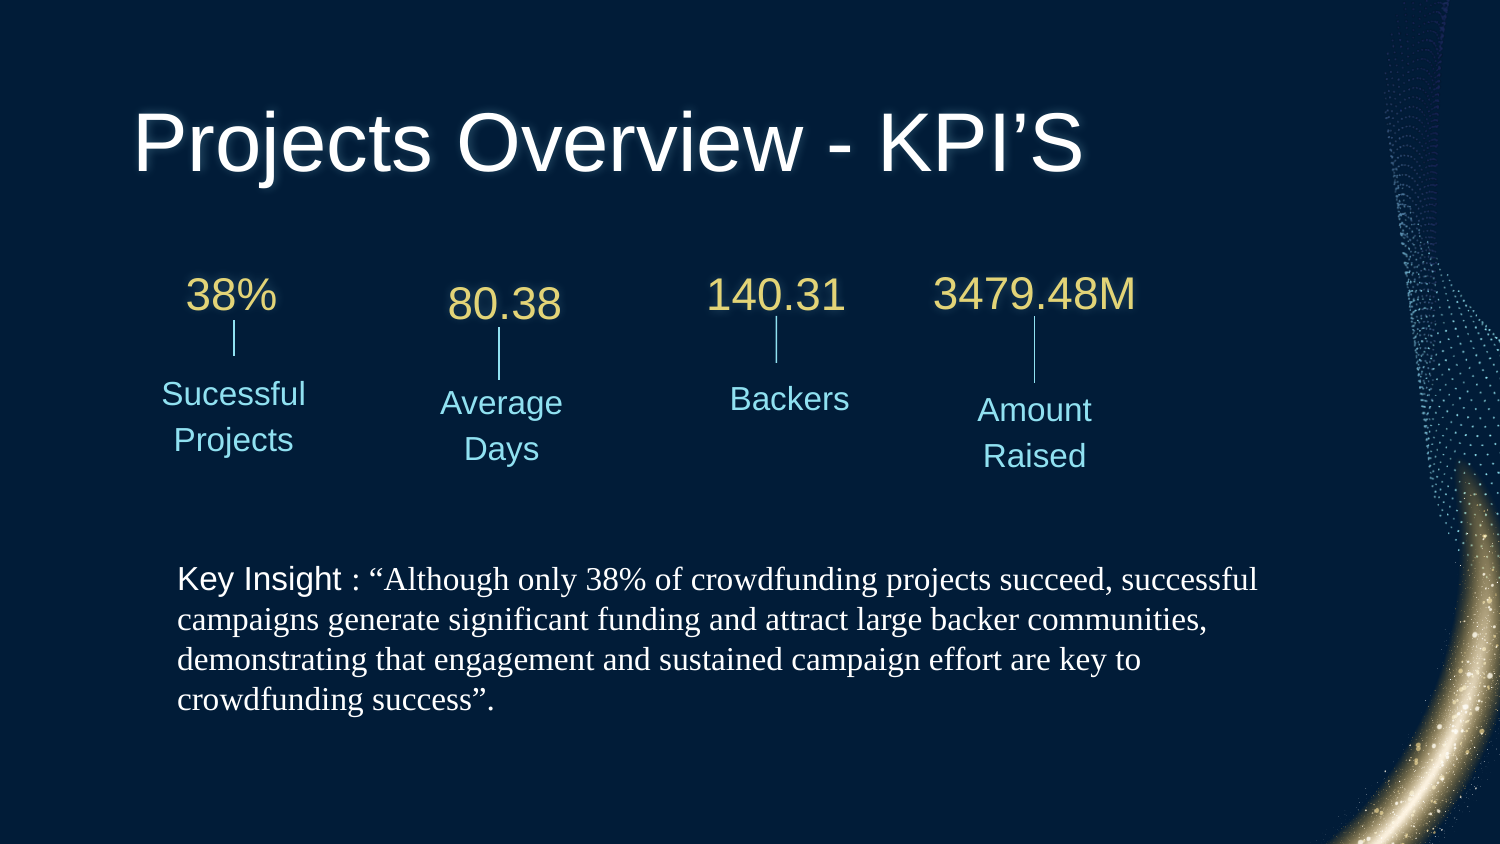

# Projects Overview - KPI’S
38%
3479.48M
140.31
80.38
Backers
Sucessful Projects
Average
Days
Amount Raised

Key Insight : “Although only 38% of crowdfunding projects succeed, successful campaigns generate significant funding and attract large backer communities, demonstrating that engagement and sustained campaign effort are key to crowdfunding success”.